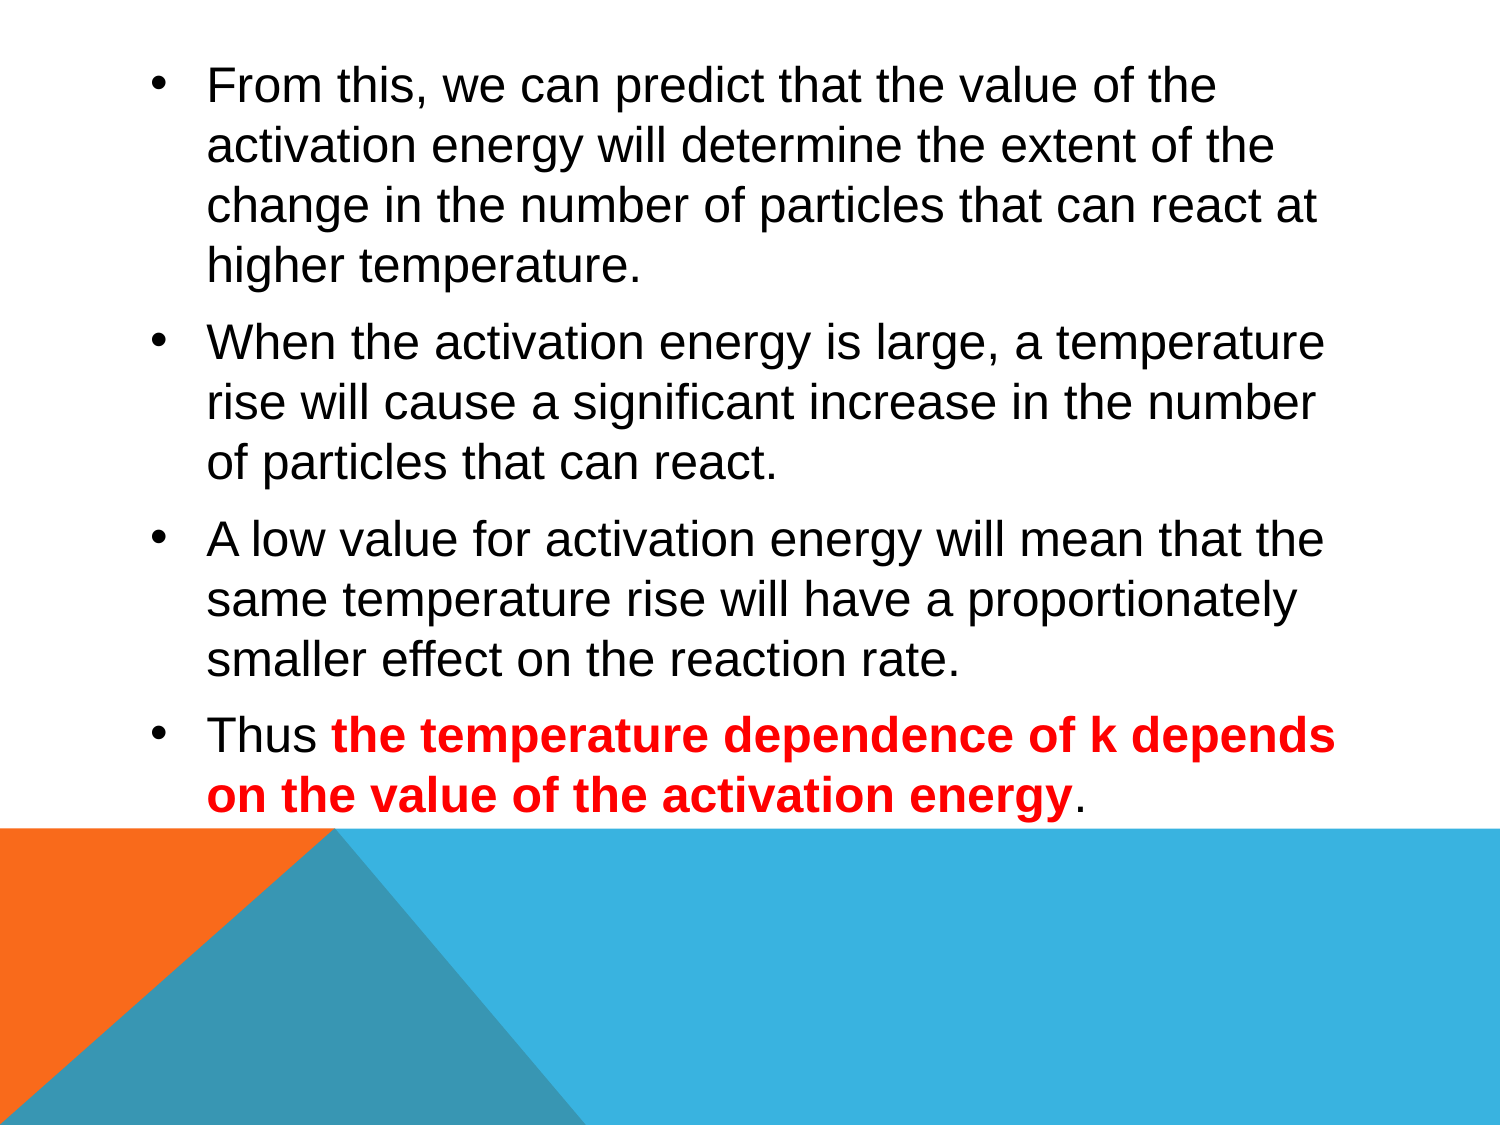

From this, we can predict that the value of the activation energy will determine the extent of the change in the number of particles that can react at higher temperature.
When the activation energy is large, a temperature rise will cause a significant increase in the number of particles that can react.
A low value for activation energy will mean that the same temperature rise will have a proportionately smaller effect on the reaction rate.
Thus the temperature dependence of k depends on the value of the activation energy.